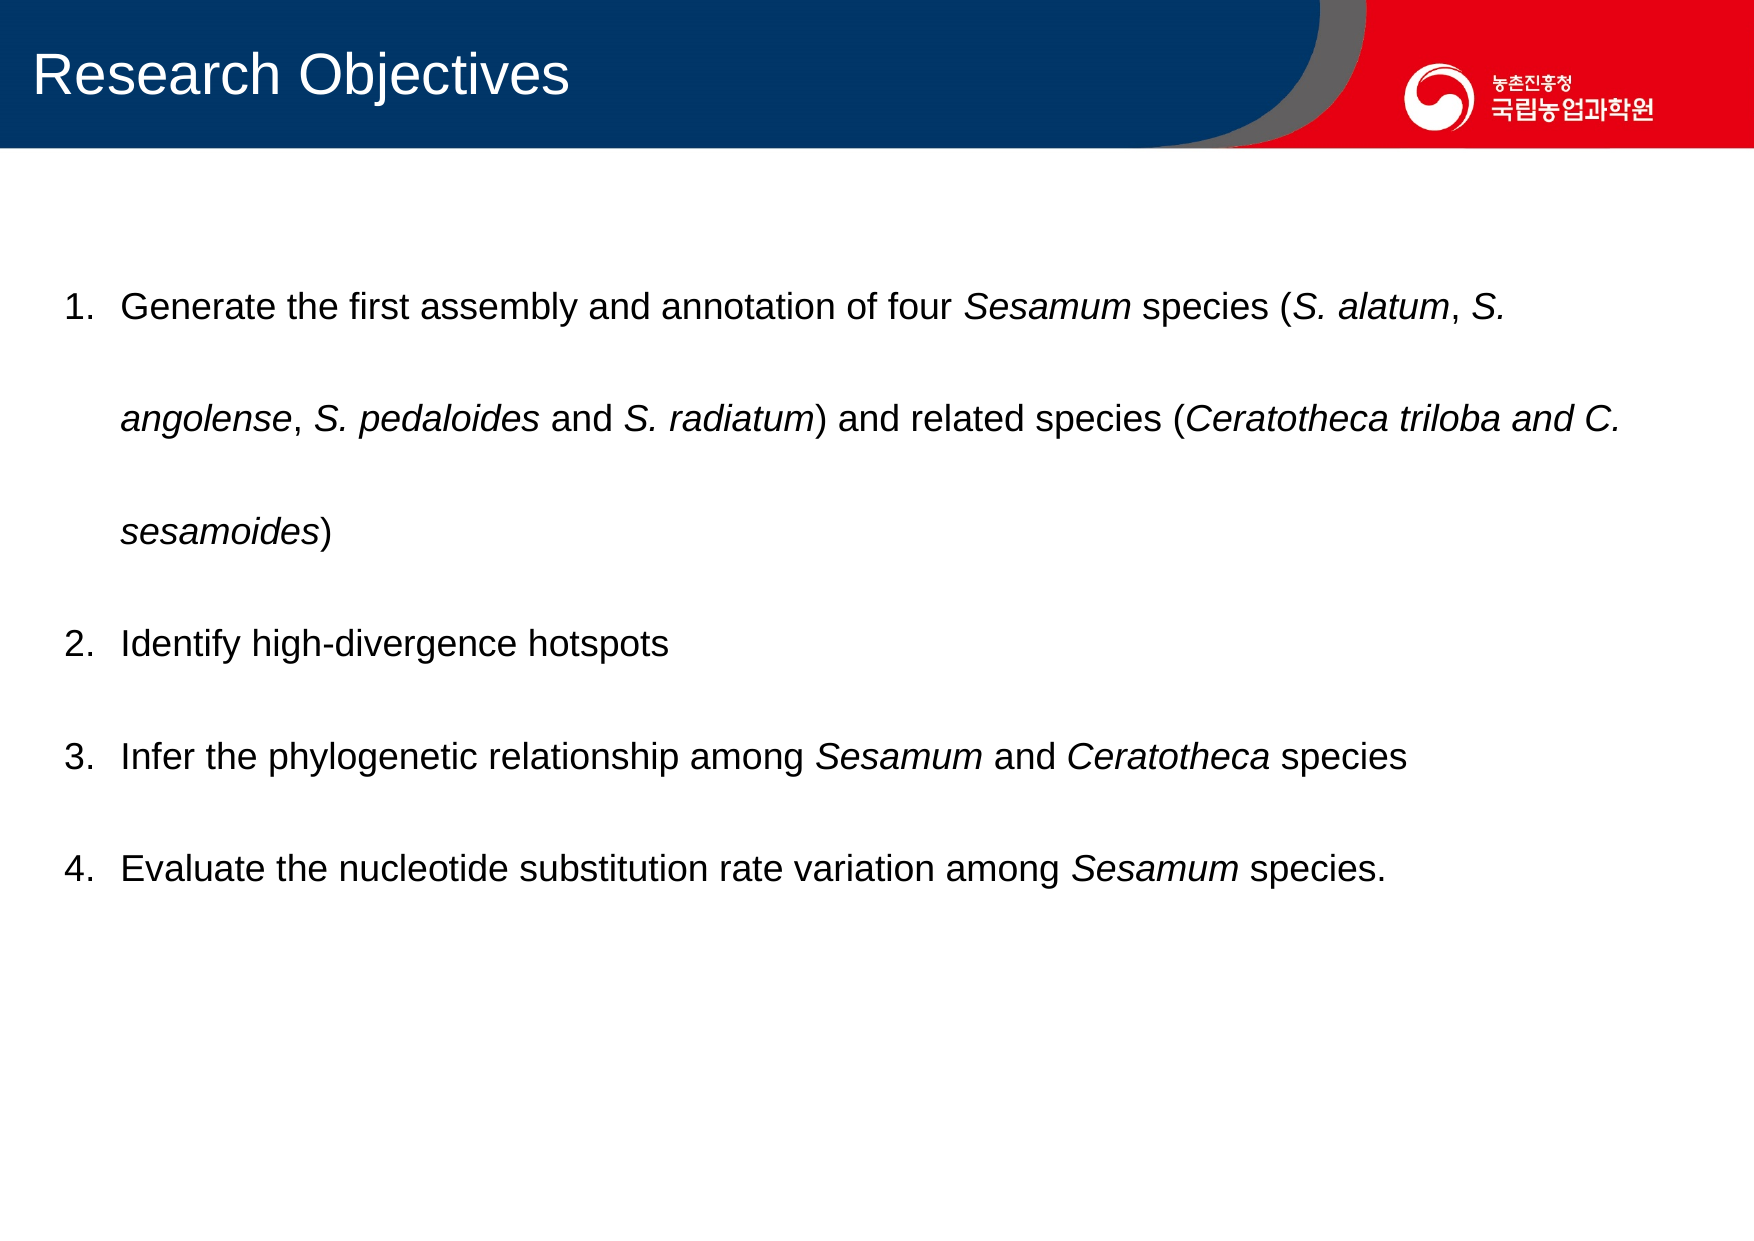

Research Objectives
Generate the first assembly and annotation of four Sesamum species (S. alatum, S. angolense, S. pedaloides and S. radiatum) and related species (Ceratotheca triloba and C. sesamoides)
Identify high-divergence hotspots
Infer the phylogenetic relationship among Sesamum and Ceratotheca species
Evaluate the nucleotide substitution rate variation among Sesamum species.